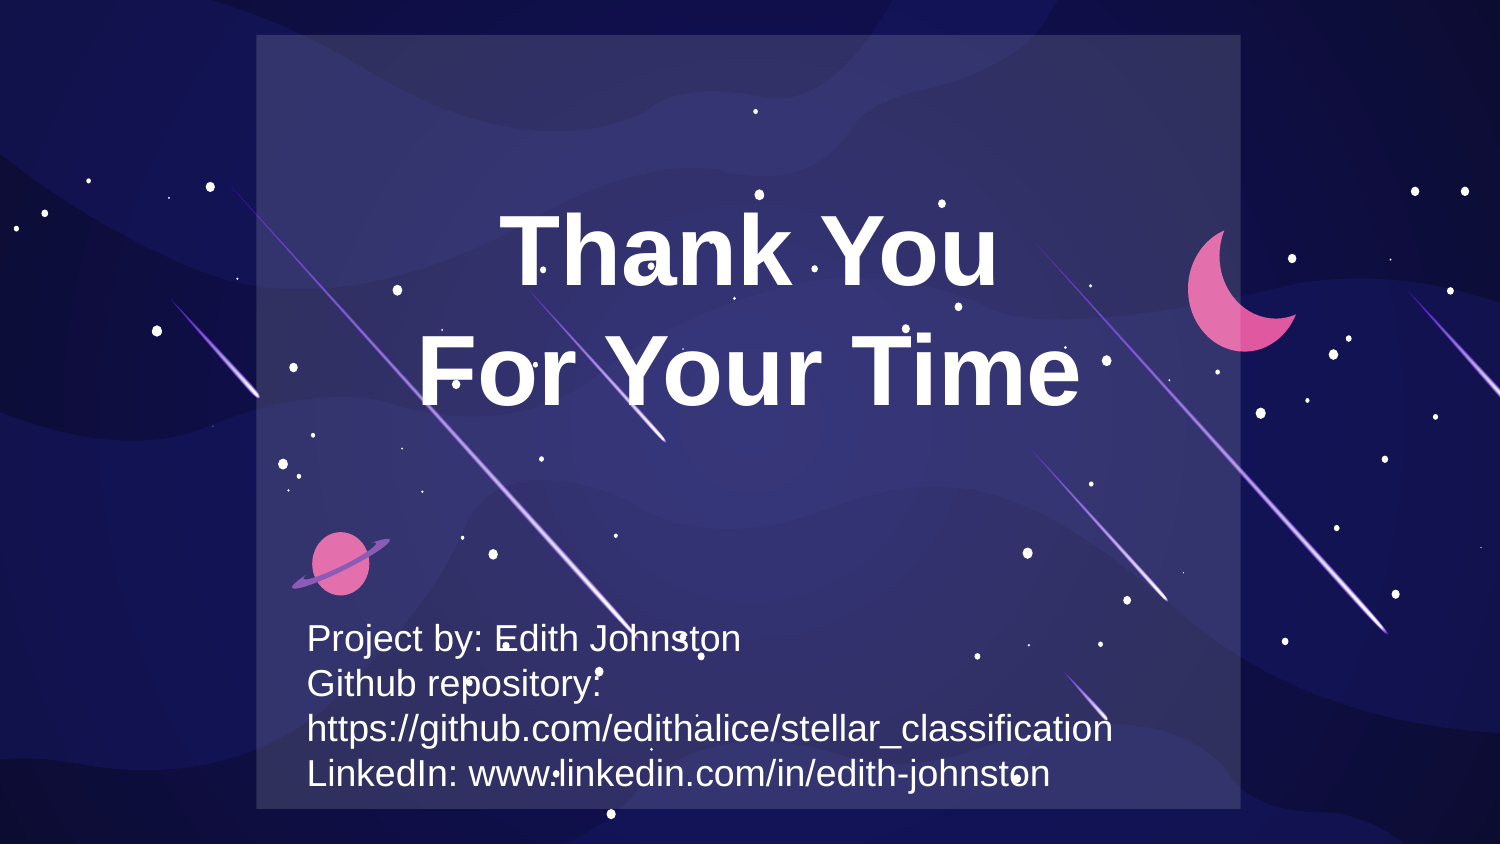

# Thank You
For Your Time
Project by: Edith Johnston
Github repository: https://github.com/edithalice/stellar_classification
LinkedIn: www.linkedin.com/in/edith-johnston